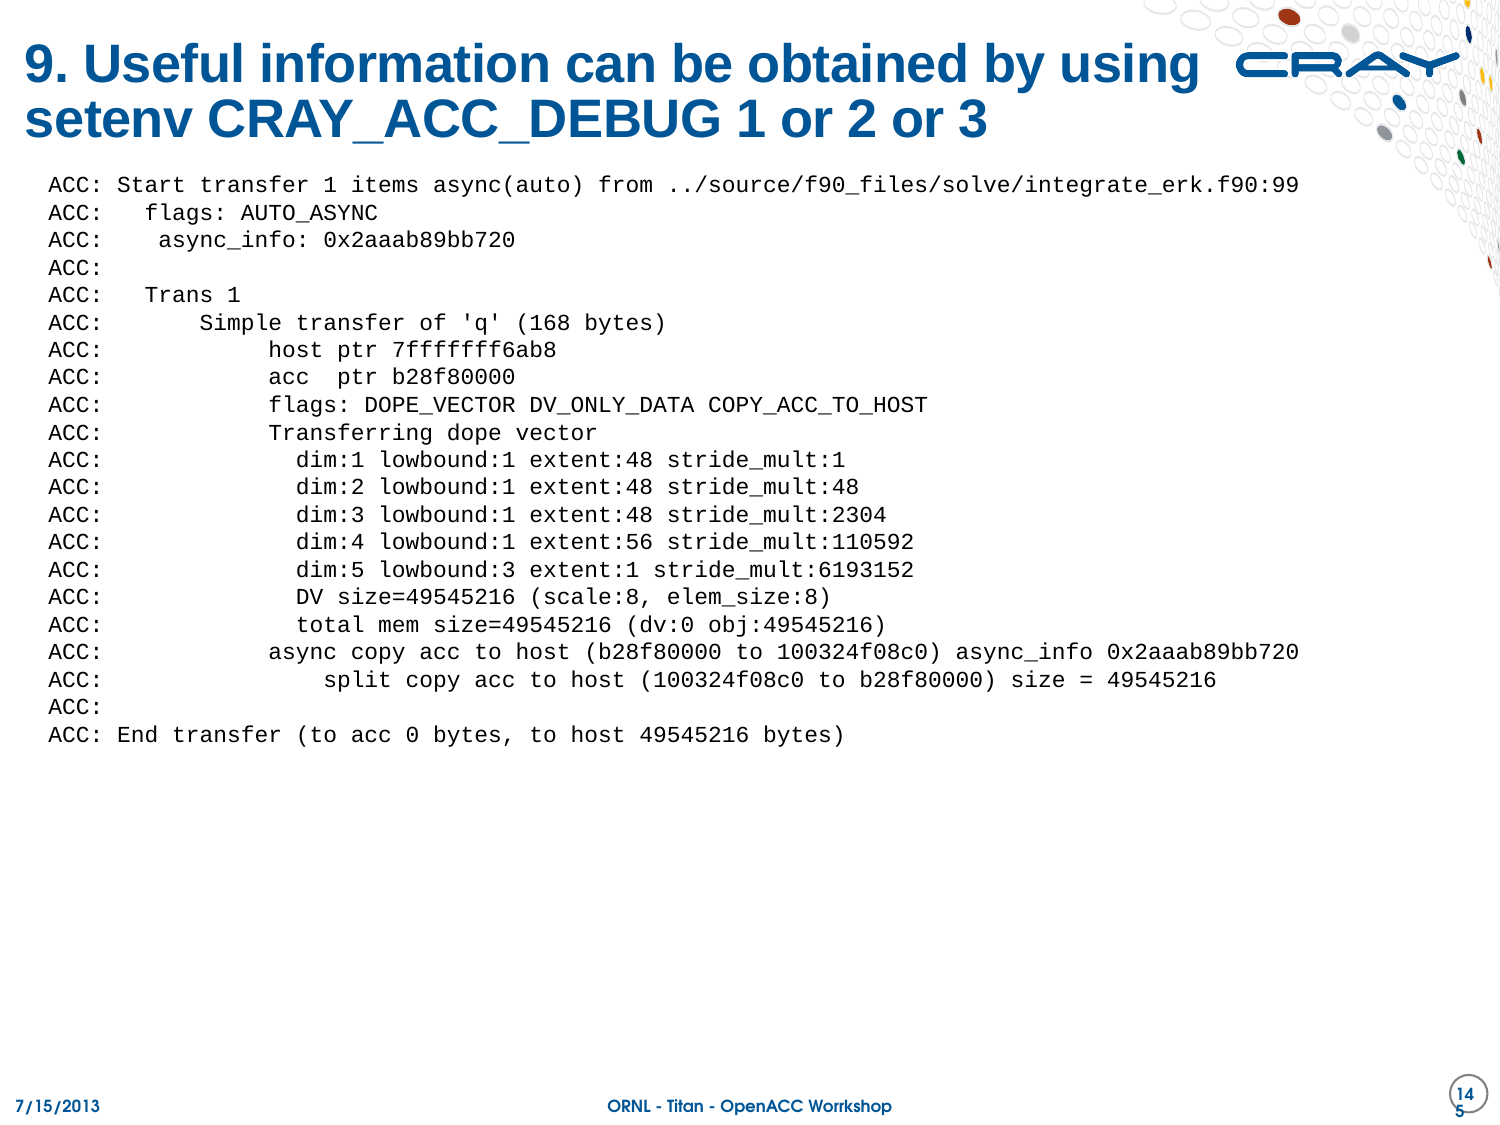

# 9. Useful information can be obtained by using setenv CRAY_ACC_DEBUG 1 or 2 or 3
ACC: Start transfer 1 items async(auto) from ../source/f90_files/solve/integrate_erk.f90:99
ACC:   flags: AUTO_ASYNC
ACC:    async_info: 0x2aaab89bb720
ACC:
ACC:   Trans 1
ACC:       Simple transfer of 'q' (168 bytes)
ACC:            host ptr 7fffffff6ab8
ACC:            acc  ptr b28f80000
ACC:            flags: DOPE_VECTOR DV_ONLY_DATA COPY_ACC_TO_HOST
ACC:            Transferring dope vector
ACC:              dim:1 lowbound:1 extent:48 stride_mult:1
ACC:              dim:2 lowbound:1 extent:48 stride_mult:48
ACC:              dim:3 lowbound:1 extent:48 stride_mult:2304
ACC:              dim:4 lowbound:1 extent:56 stride_mult:110592
ACC:              dim:5 lowbound:3 extent:1 stride_mult:6193152
ACC:              DV size=49545216 (scale:8, elem_size:8)
ACC:              total mem size=49545216 (dv:0 obj:49545216)
ACC:            async copy acc to host (b28f80000 to 100324f08c0) async_info 0x2aaab89bb720
ACC:                split copy acc to host (100324f08c0 to b28f80000) size = 49545216
ACC:
ACC: End transfer (to acc 0 bytes, to host 49545216 bytes)

145
7/15/2013
ORNL - Titan - OpenACC Worrkshop